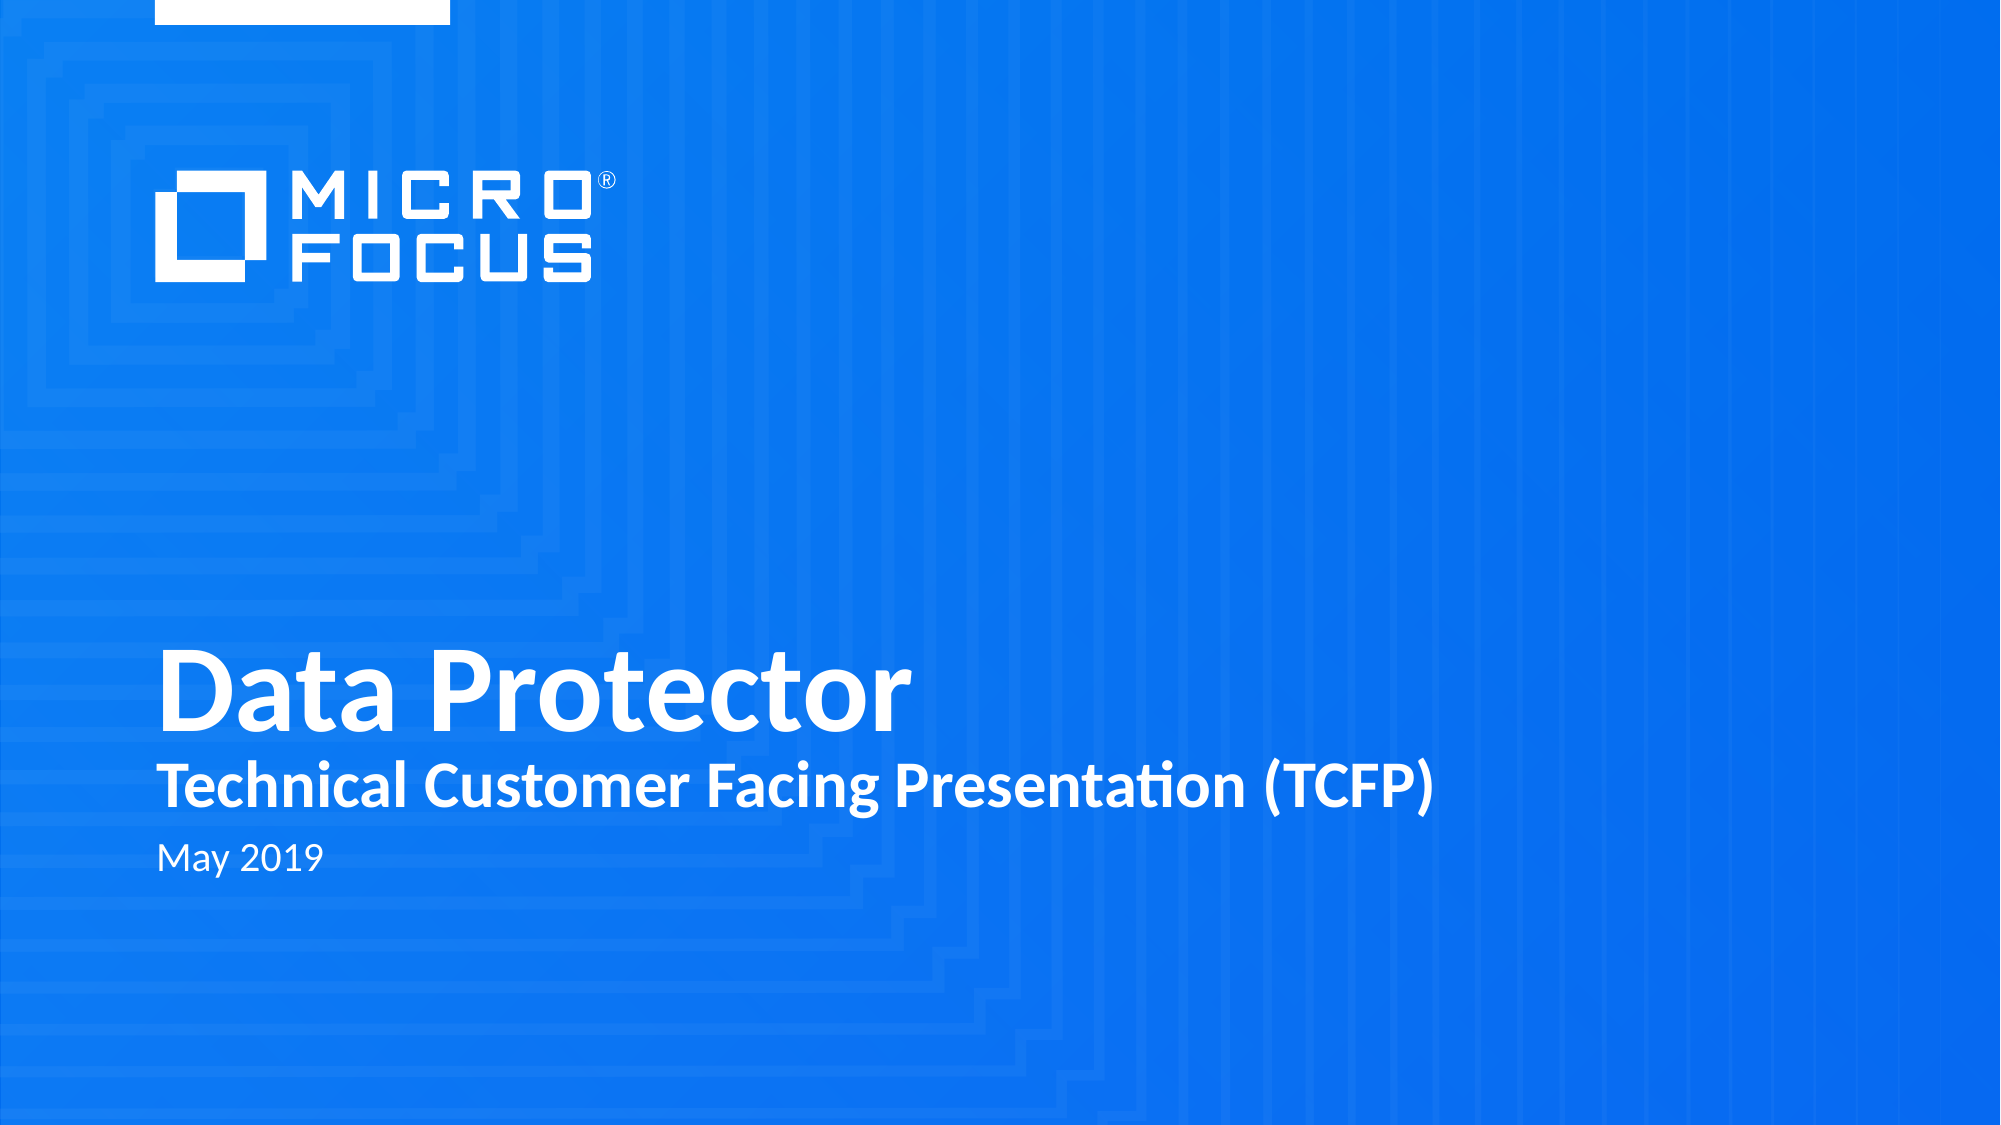

# Data Protector Technical Customer Facing Presentation (TCFP)
May 2019